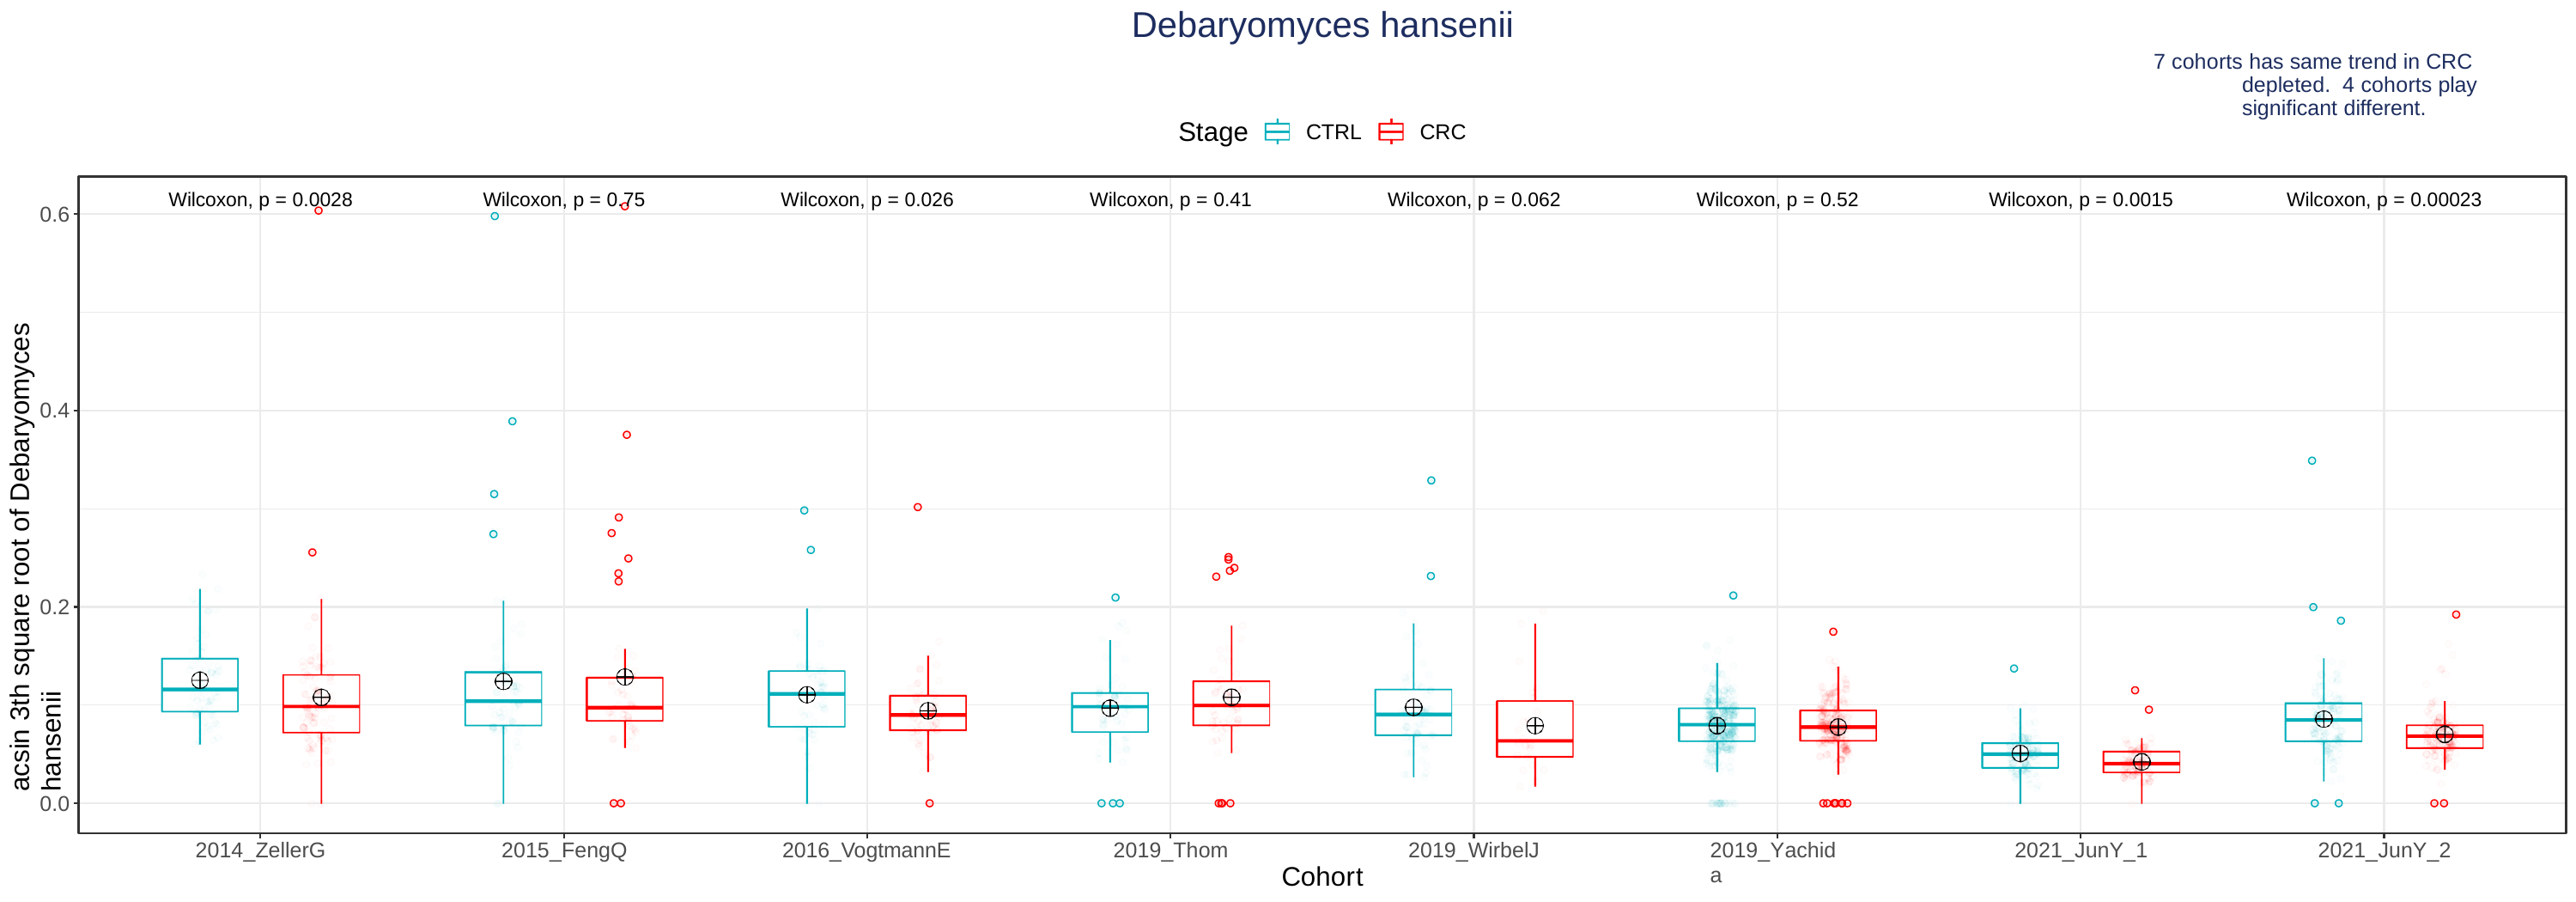

# Debaryomyces hansenii
7 cohorts has same trend in CRC depleted.  4 cohorts play significant different.
Stage
CTRL
CRC

Wilcoxon, p = 0.0028
Wilcoxon, p = 0.75
Wilcoxon, p = 0.026
Wilcoxon, p = 0.41
Wilcoxon, p = 0.062
Wilcoxon, p = 0.52
Wilcoxon, p = 0.0015
Wilcoxon, p = 0.00023
0.6

acsin 3th square root of Debaryomyces hansenii

0.4

0.2

0.0

2014_ZellerG
2015_FengQ
2016_VogtmannE
2019_Thom
2019_WirbelJ
2019_Yachida
2021_JunY_1
2021_JunY_2
Cohort